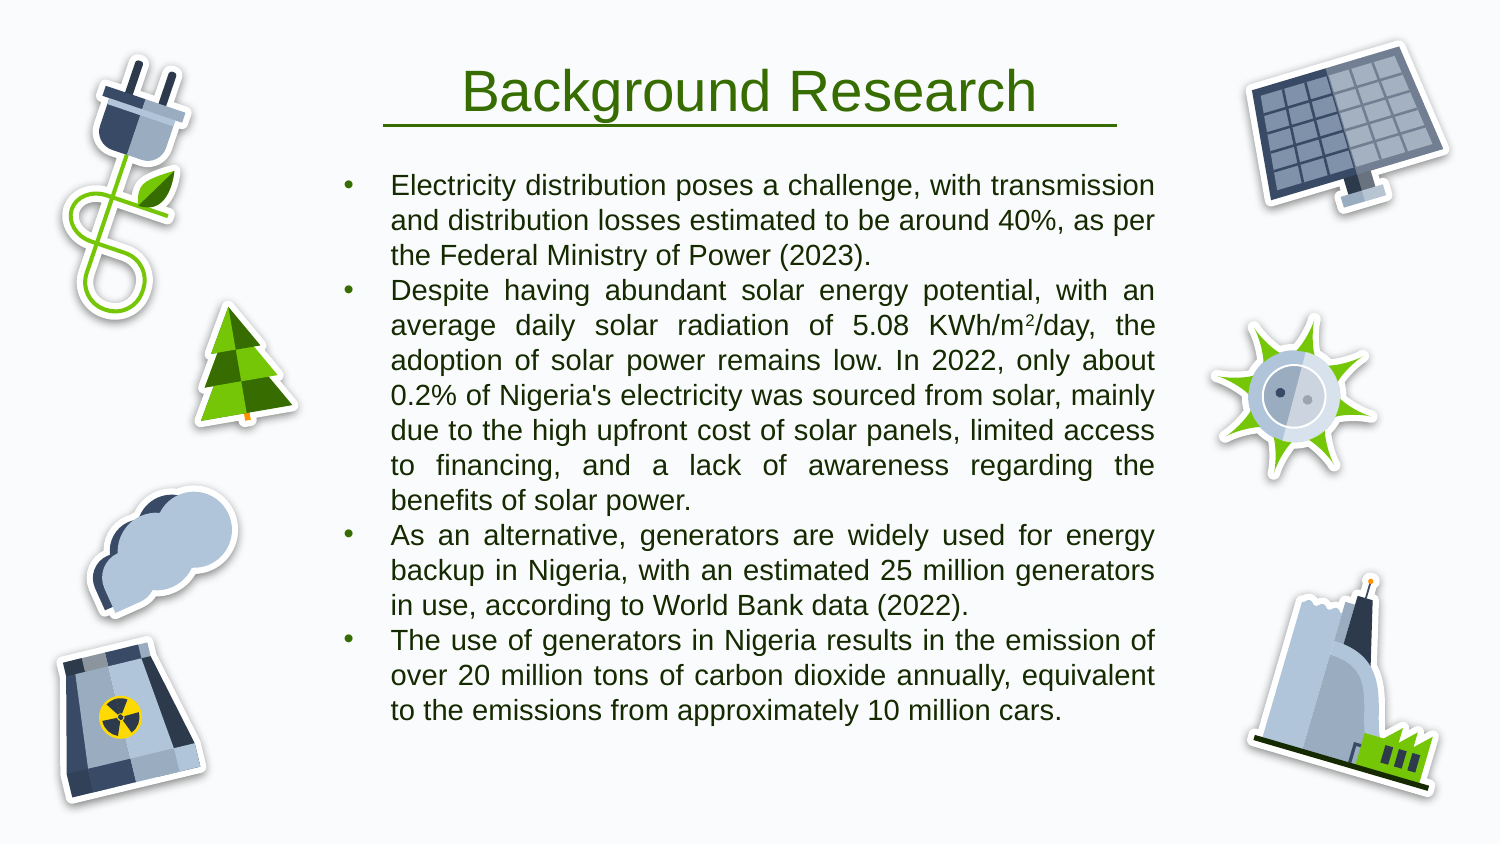

# Background Research

Electricity distribution poses a challenge, with transmission and distribution losses estimated to be around 40%, as per the Federal Ministry of Power (2023).
Despite having abundant solar energy potential, with an average daily solar radiation of 5.08 KWh/m2/day, the adoption of solar power remains low. In 2022, only about 0.2% of Nigeria's electricity was sourced from solar, mainly due to the high upfront cost of solar panels, limited access to financing, and a lack of awareness regarding the benefits of solar power.
As an alternative, generators are widely used for energy backup in Nigeria, with an estimated 25 million generators in use, according to World Bank data (2022).
The use of generators in Nigeria results in the emission of over 20 million tons of carbon dioxide annually, equivalent to the emissions from approximately 10 million cars.